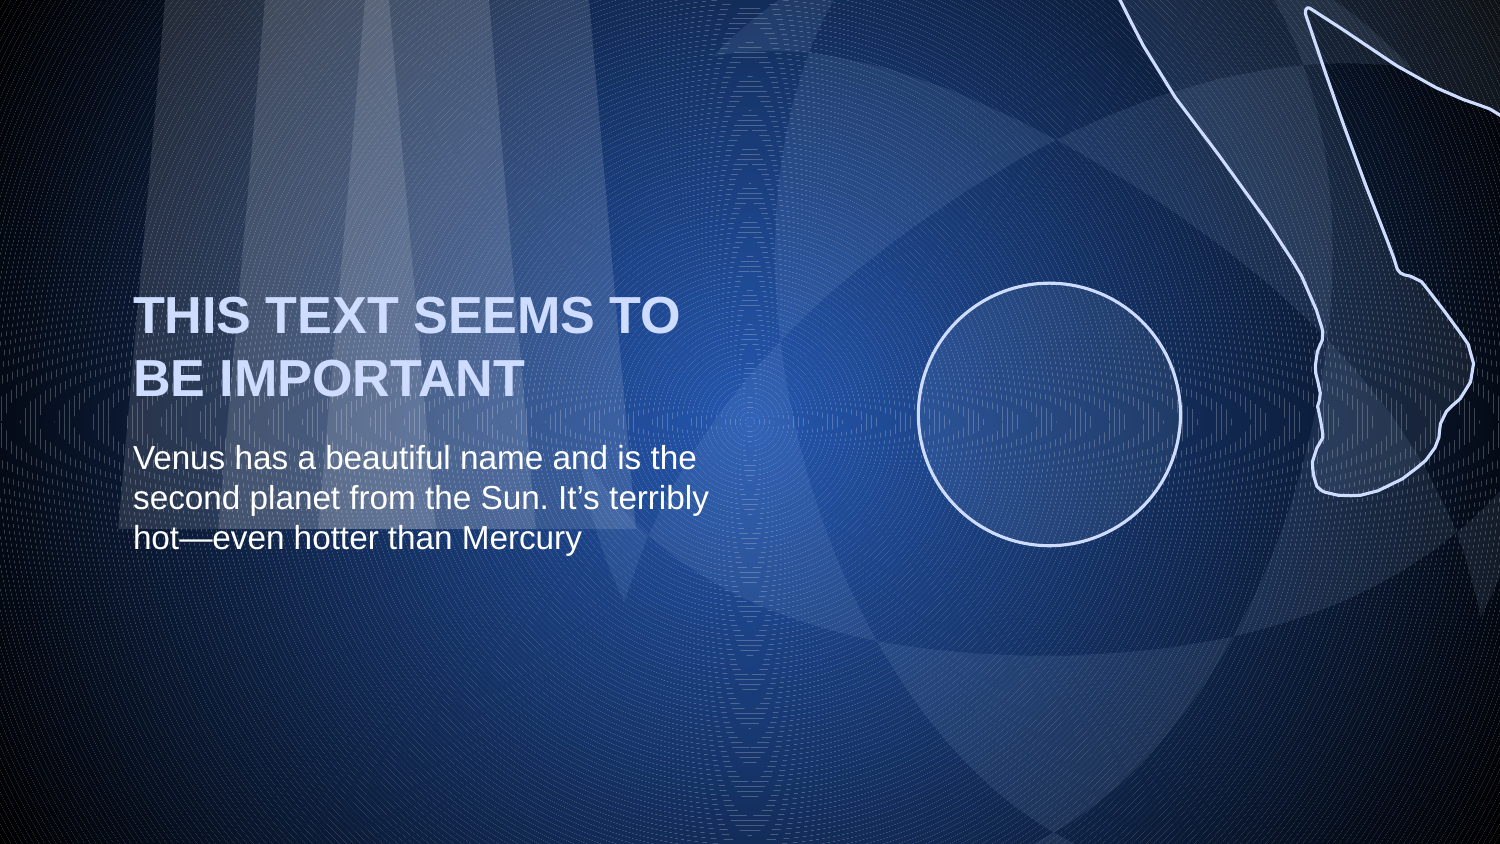

# THIS TEXT SEEMS TO BE IMPORTANT
Venus has a beautiful name and is the second planet from the Sun. It’s terribly hot—even hotter than Mercury